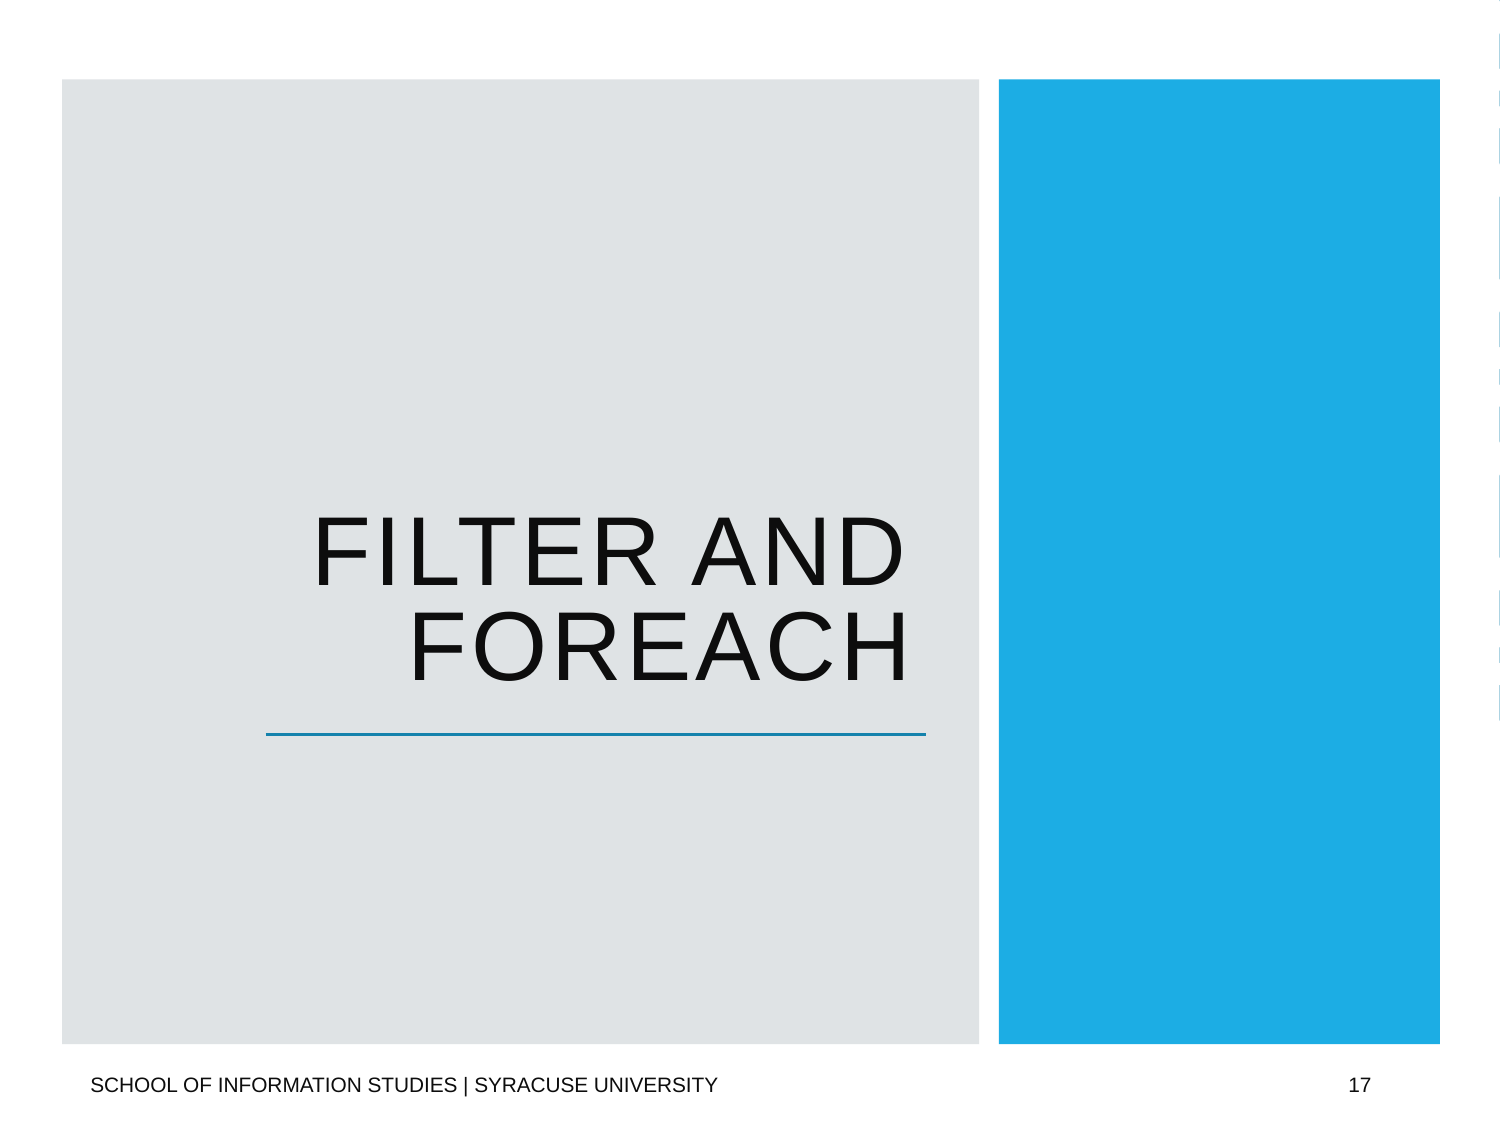

# Filter and Foreach
School of Information Studies | Syracuse University
17